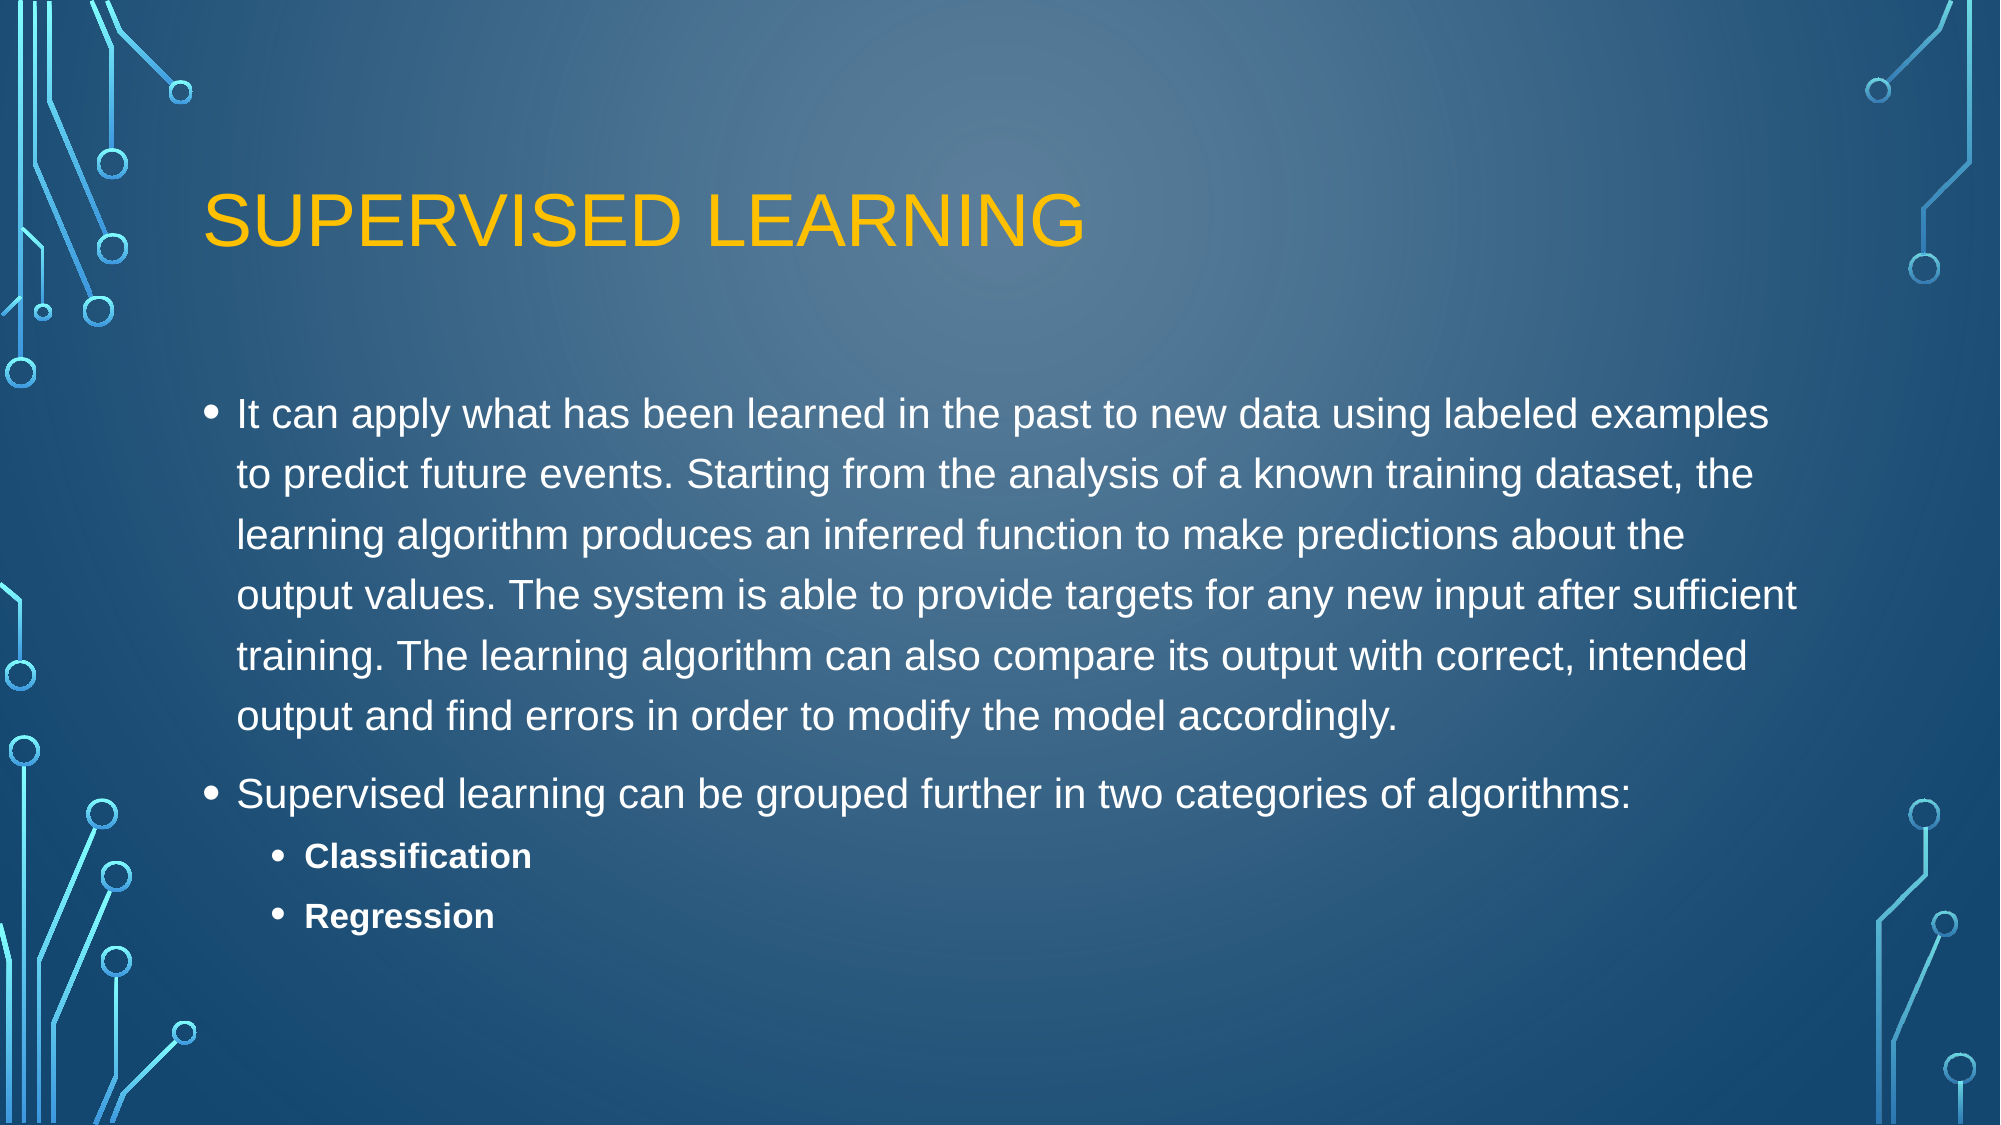

# Supervised learning
It can apply what has been learned in the past to new data using labeled examples to predict future events. Starting from the analysis of a known training dataset, the learning algorithm produces an inferred function to make predictions about the output values. The system is able to provide targets for any new input after sufficient training. The learning algorithm can also compare its output with correct, intended output and find errors in order to modify the model accordingly.
Supervised learning can be grouped further in two categories of algorithms:
Classification
Regression